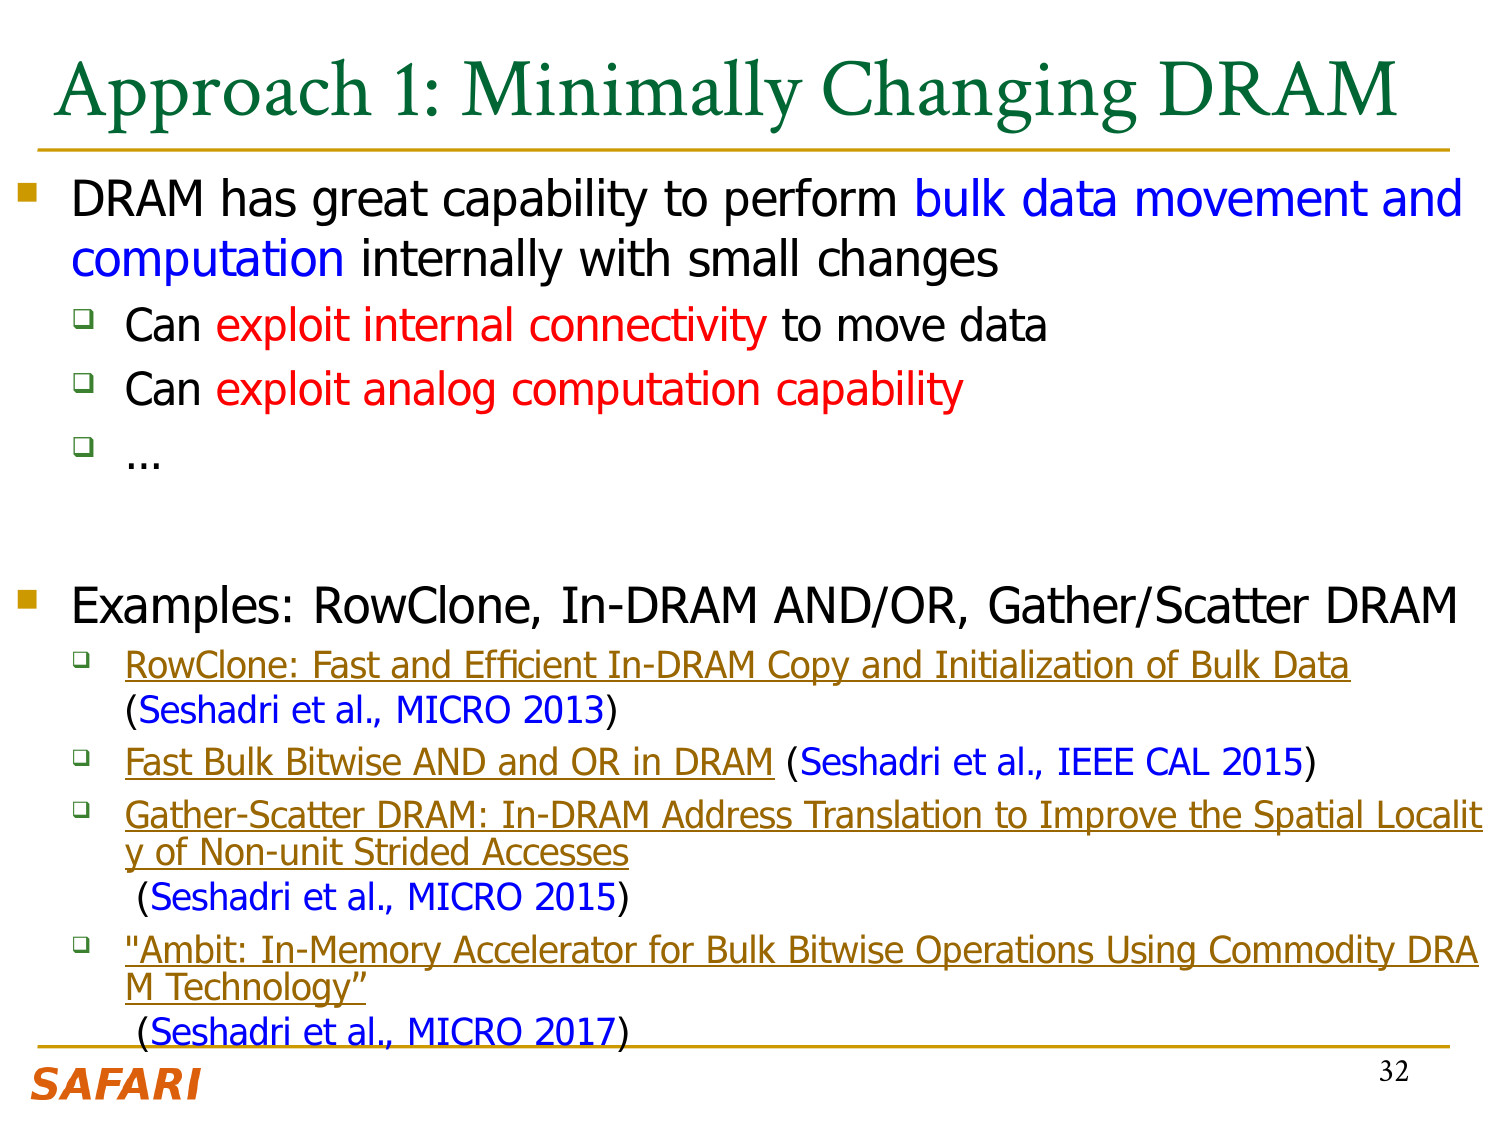

# Approach 1: Minimally Changing DRAM
DRAM has great capability to perform bulk data movement and computation internally with small changes
Can exploit internal connectivity to move data
Can exploit analog computation capability
…

Examples: RowClone, In-DRAM AND/OR, Gather/Scatter DRAM
RowClone: Fast and Efficient In-DRAM Copy and Initialization of Bulk Data (Seshadri et al., MICRO 2013)
Fast Bulk Bitwise AND and OR in DRAM (Seshadri et al., IEEE CAL 2015)
Gather-Scatter DRAM: In-DRAM Address Translation to Improve the Spatial Locality of Non-unit Strided Accesses (Seshadri et al., MICRO 2015)
"Ambit: In-Memory Accelerator for Bulk Bitwise Operations Using Commodity DRAM Technology” (Seshadri et al., MICRO 2017)

32